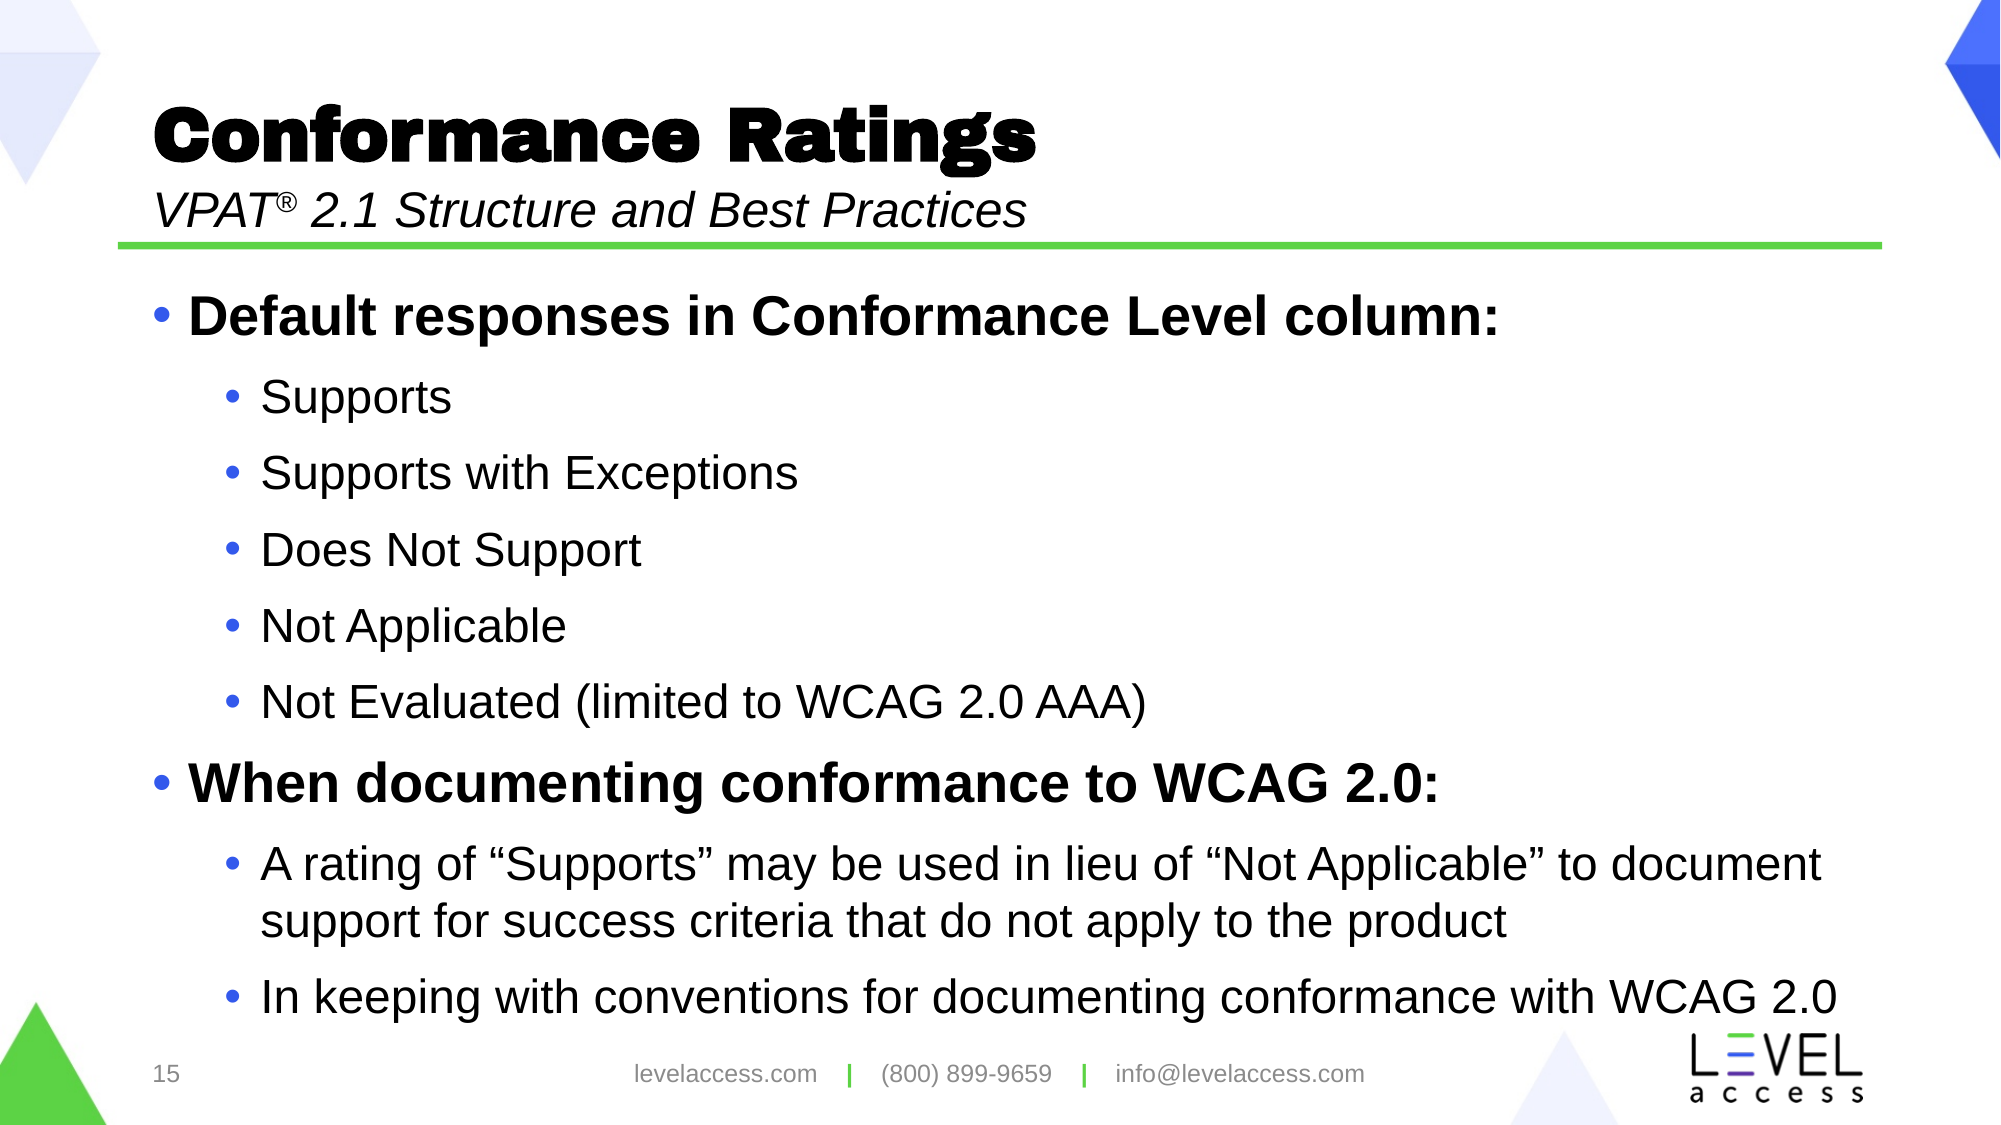

# Conformance Ratings
VPAT® 2.1 Structure and Best Practices
Default responses in Conformance Level column:
Supports
Supports with Exceptions
Does Not Support
Not Applicable
Not Evaluated (limited to WCAG 2.0 AAA)
When documenting conformance to WCAG 2.0:
A rating of “Supports” may be used in lieu of “Not Applicable” to document support for success criteria that do not apply to the product
In keeping with conventions for documenting conformance with WCAG 2.0

15